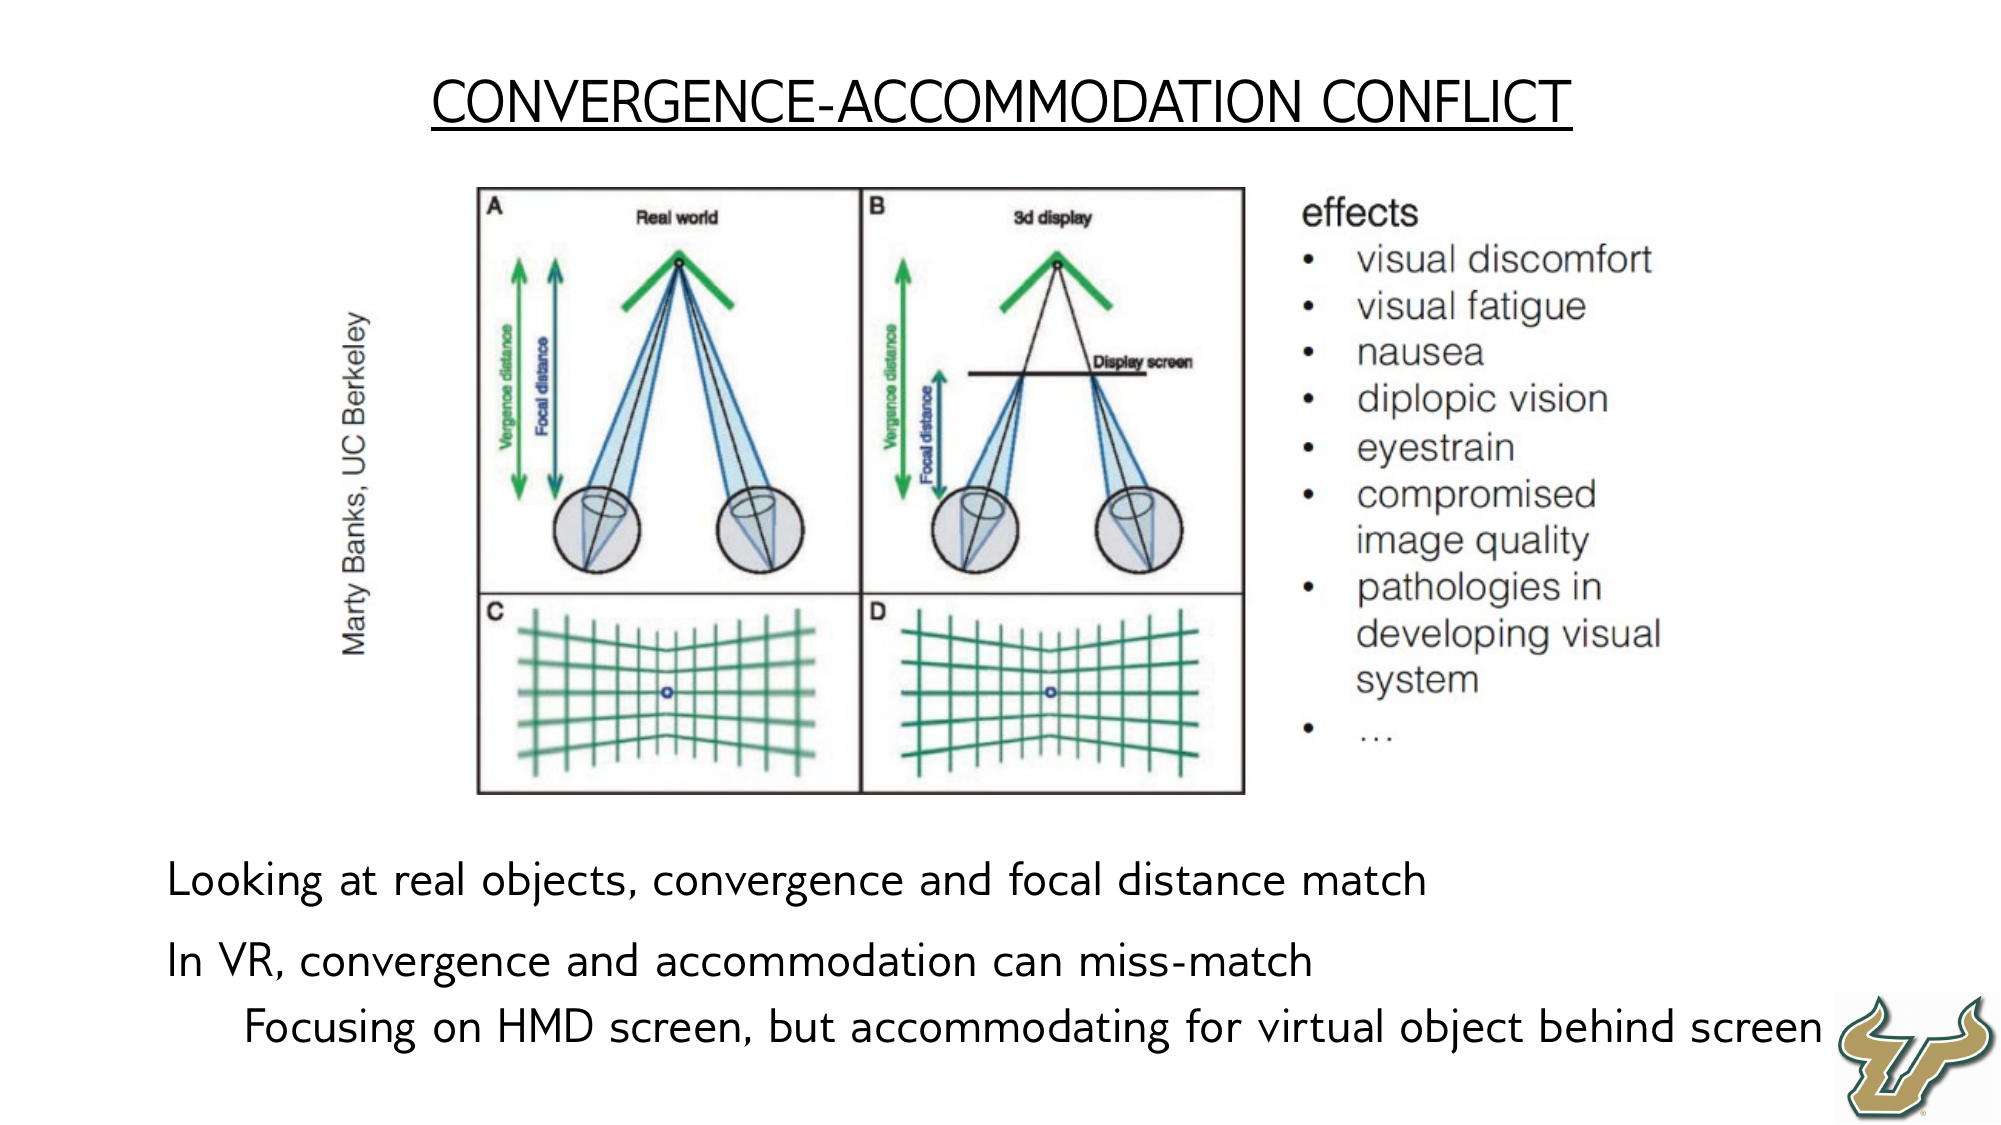

Convergence-Accommodation Conflict

Looking at real objects, convergence and focal distance match
In VR, convergence and accommodation can miss-match
Focusing on HMD screen, but accommodating for virtual object behind screen